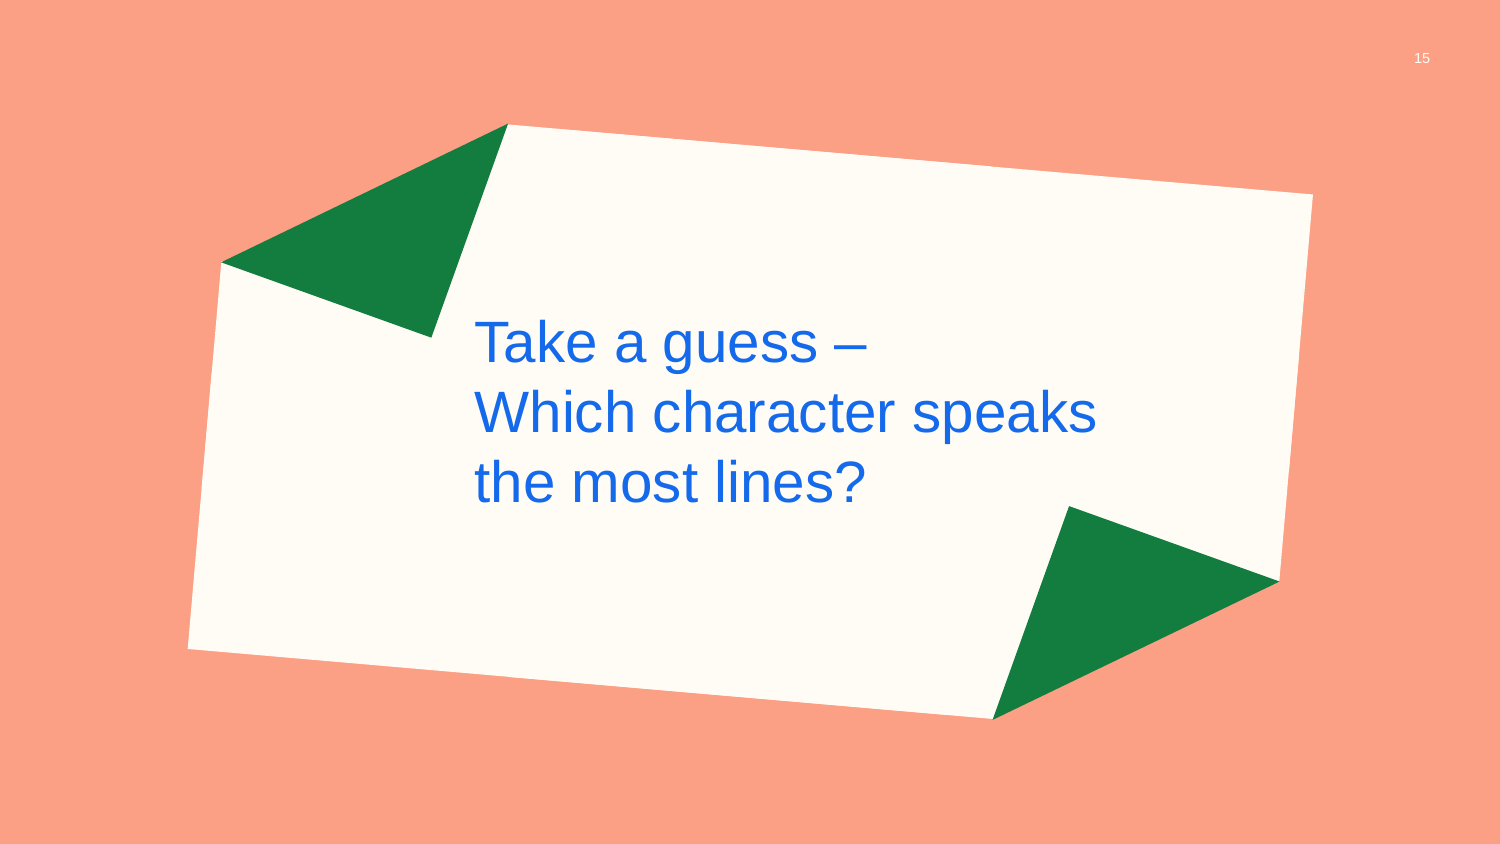

15
# Take a guess –
Which character speaks the most lines?